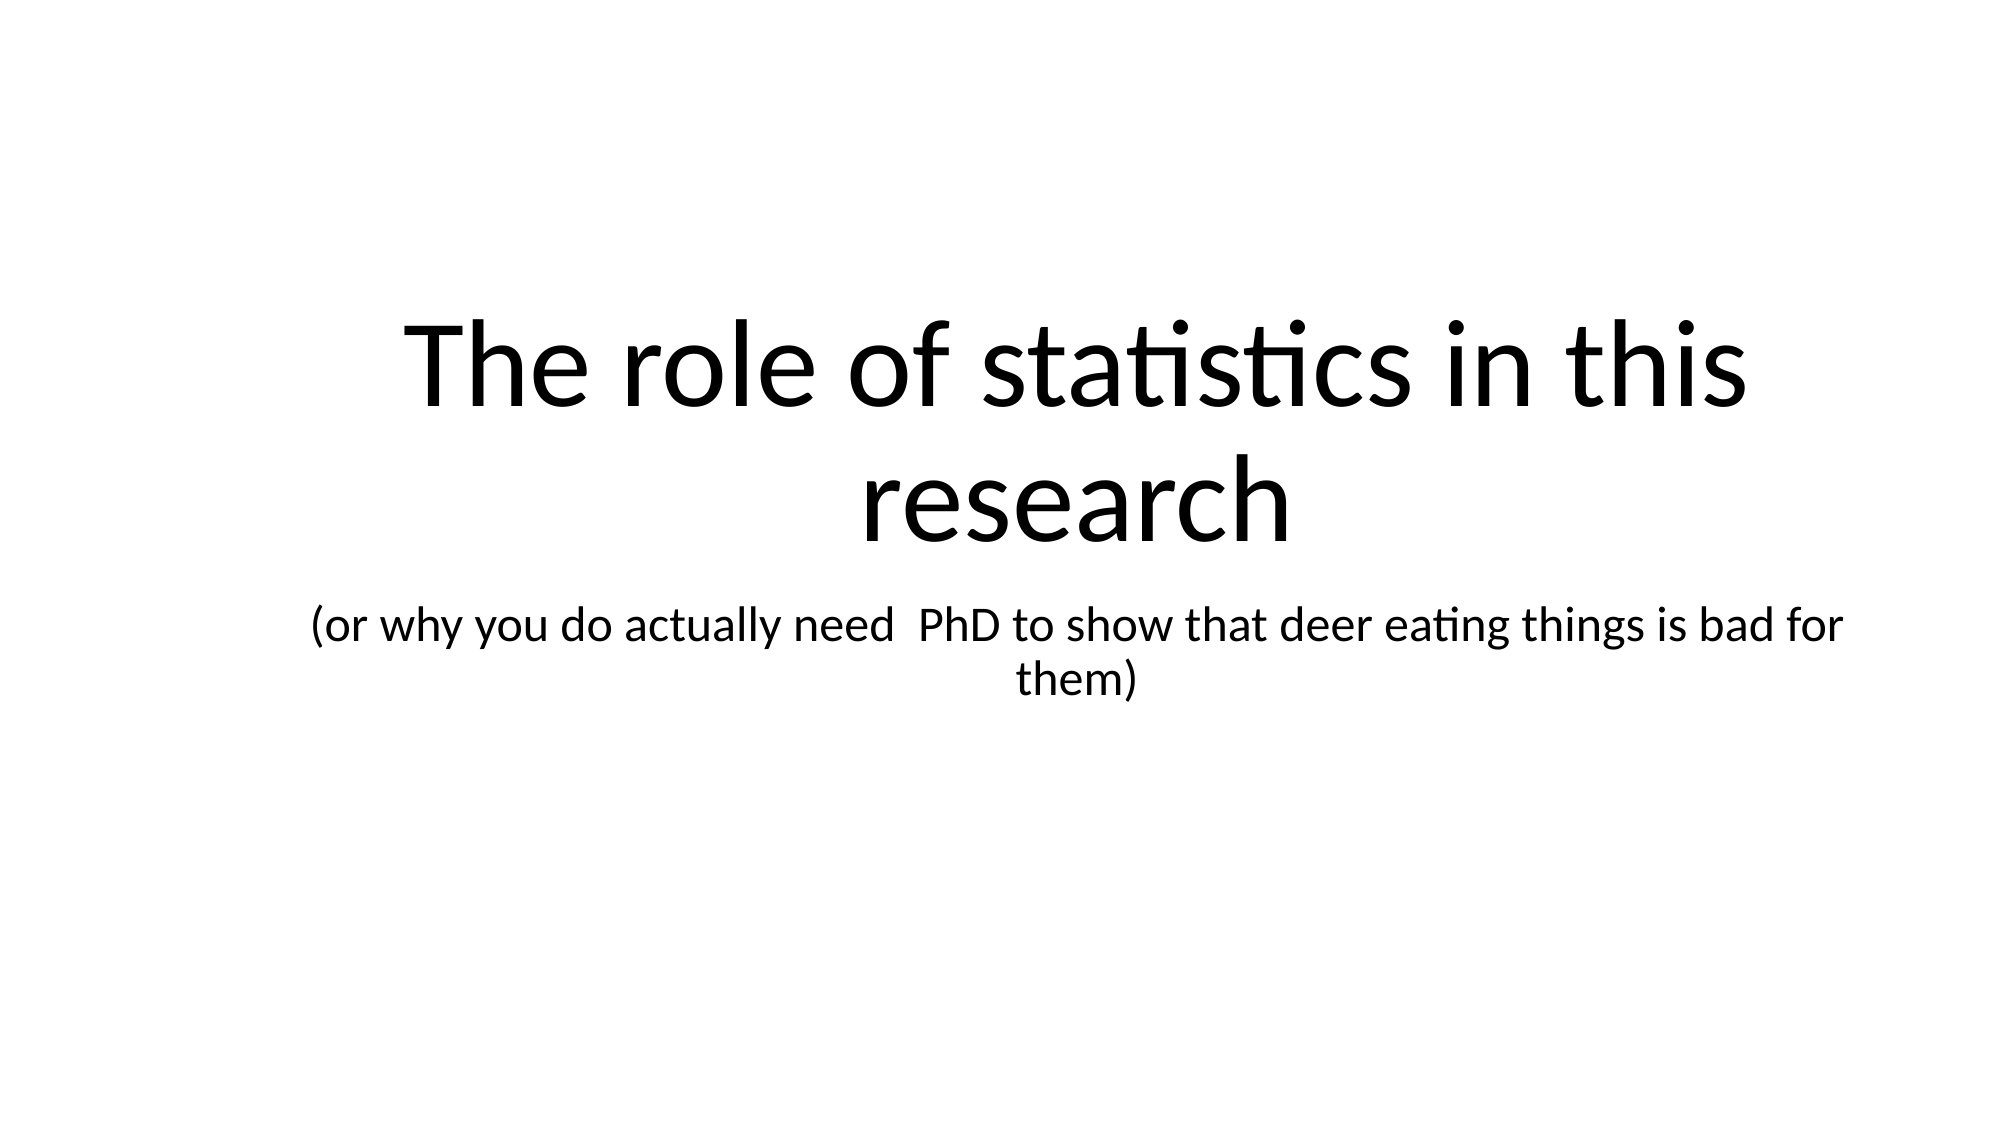

# The role of statistics in this research
(or why you do actually need  PhD to show that deer eating things is bad for them)